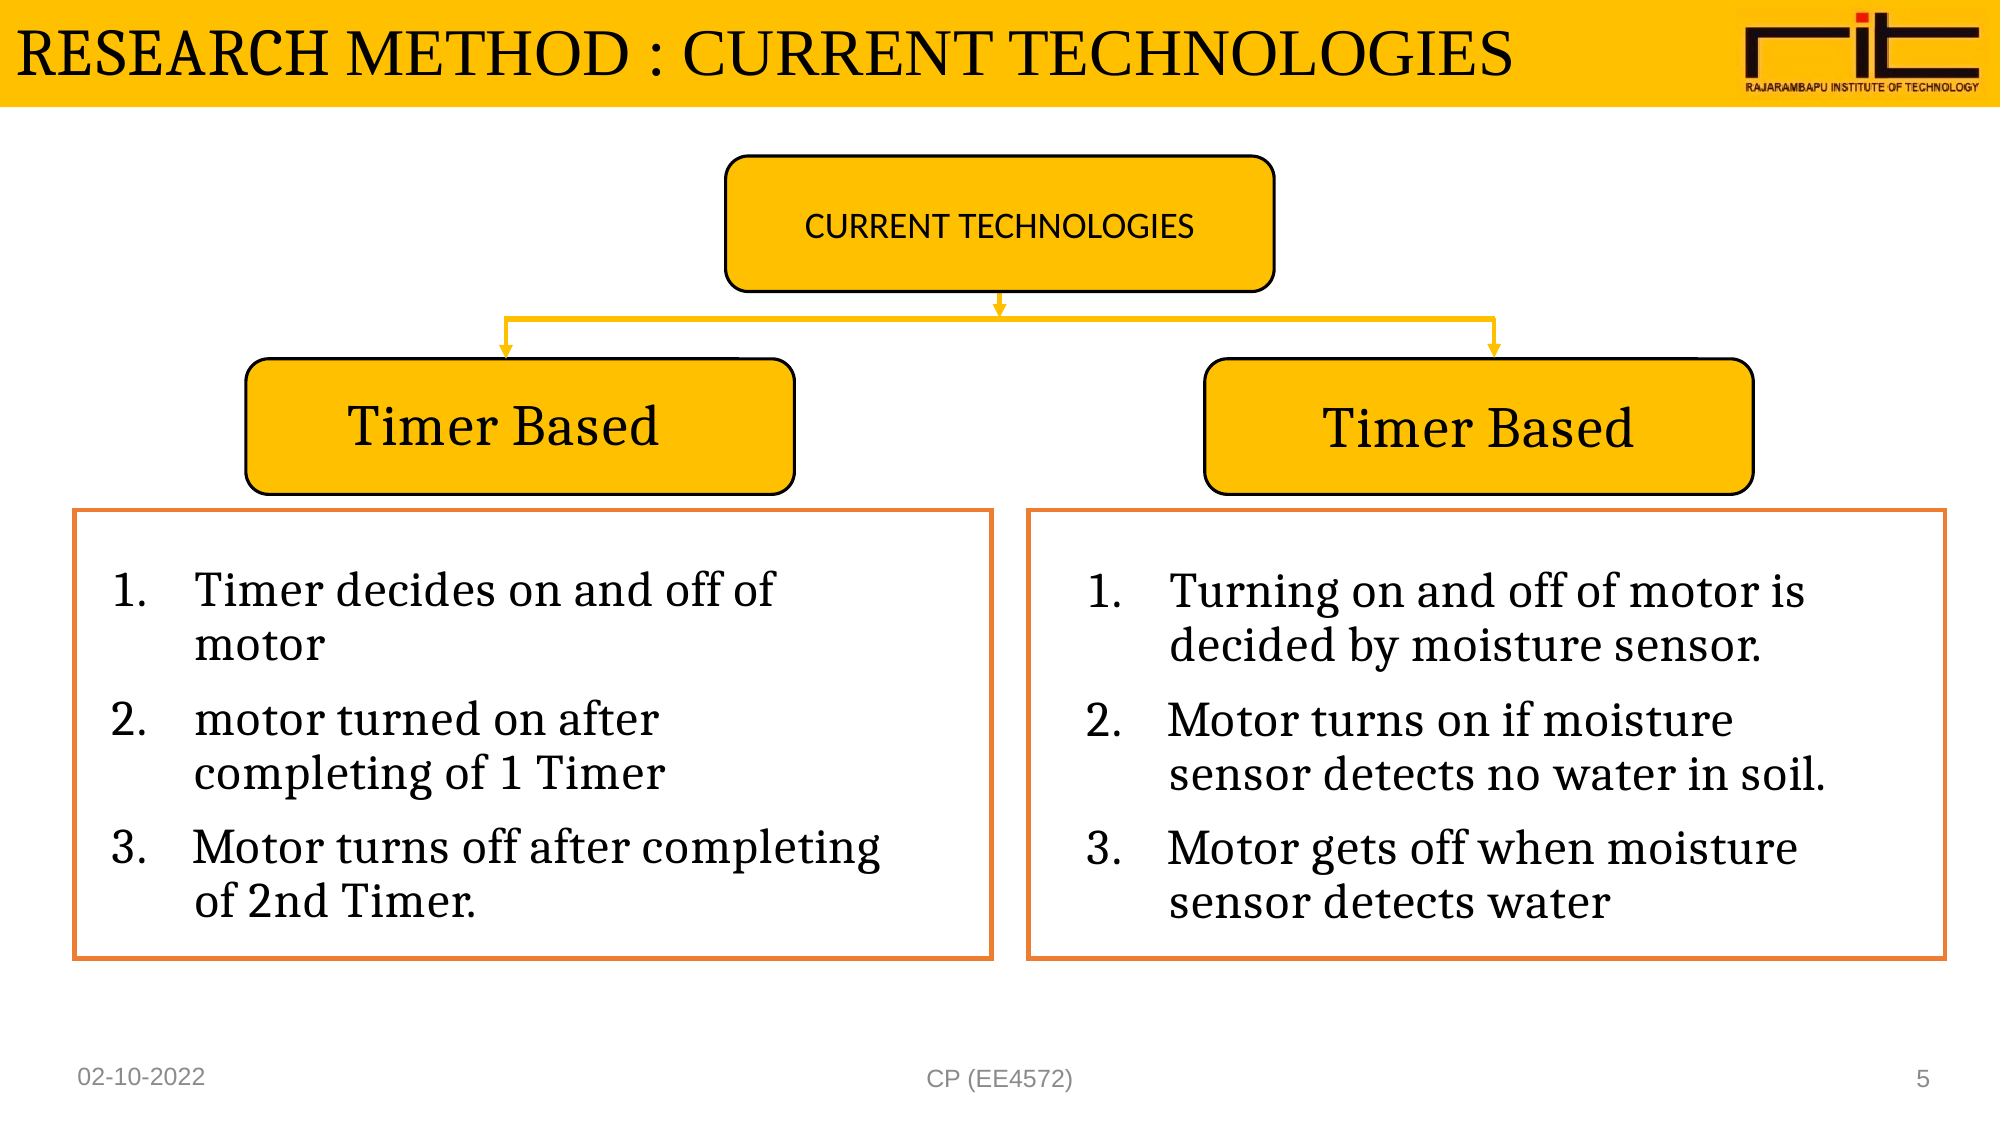

# RESEARCH METHOD : CURRENT TECHNOLOGIES
CURRENT TECHNOLOGIES

Timer Based

Timer decides on and off of motor
motor turned on after completing of 1 Timer
Motor turns off after completing of 2nd Timer.
Timer Based

Turning on and off of motor is decided by moisture sensor.
Motor turns on if moisture sensor detects no water in soil.
Motor gets off when moisture sensor detects water

02-10-2022
CP (EE4572)
5